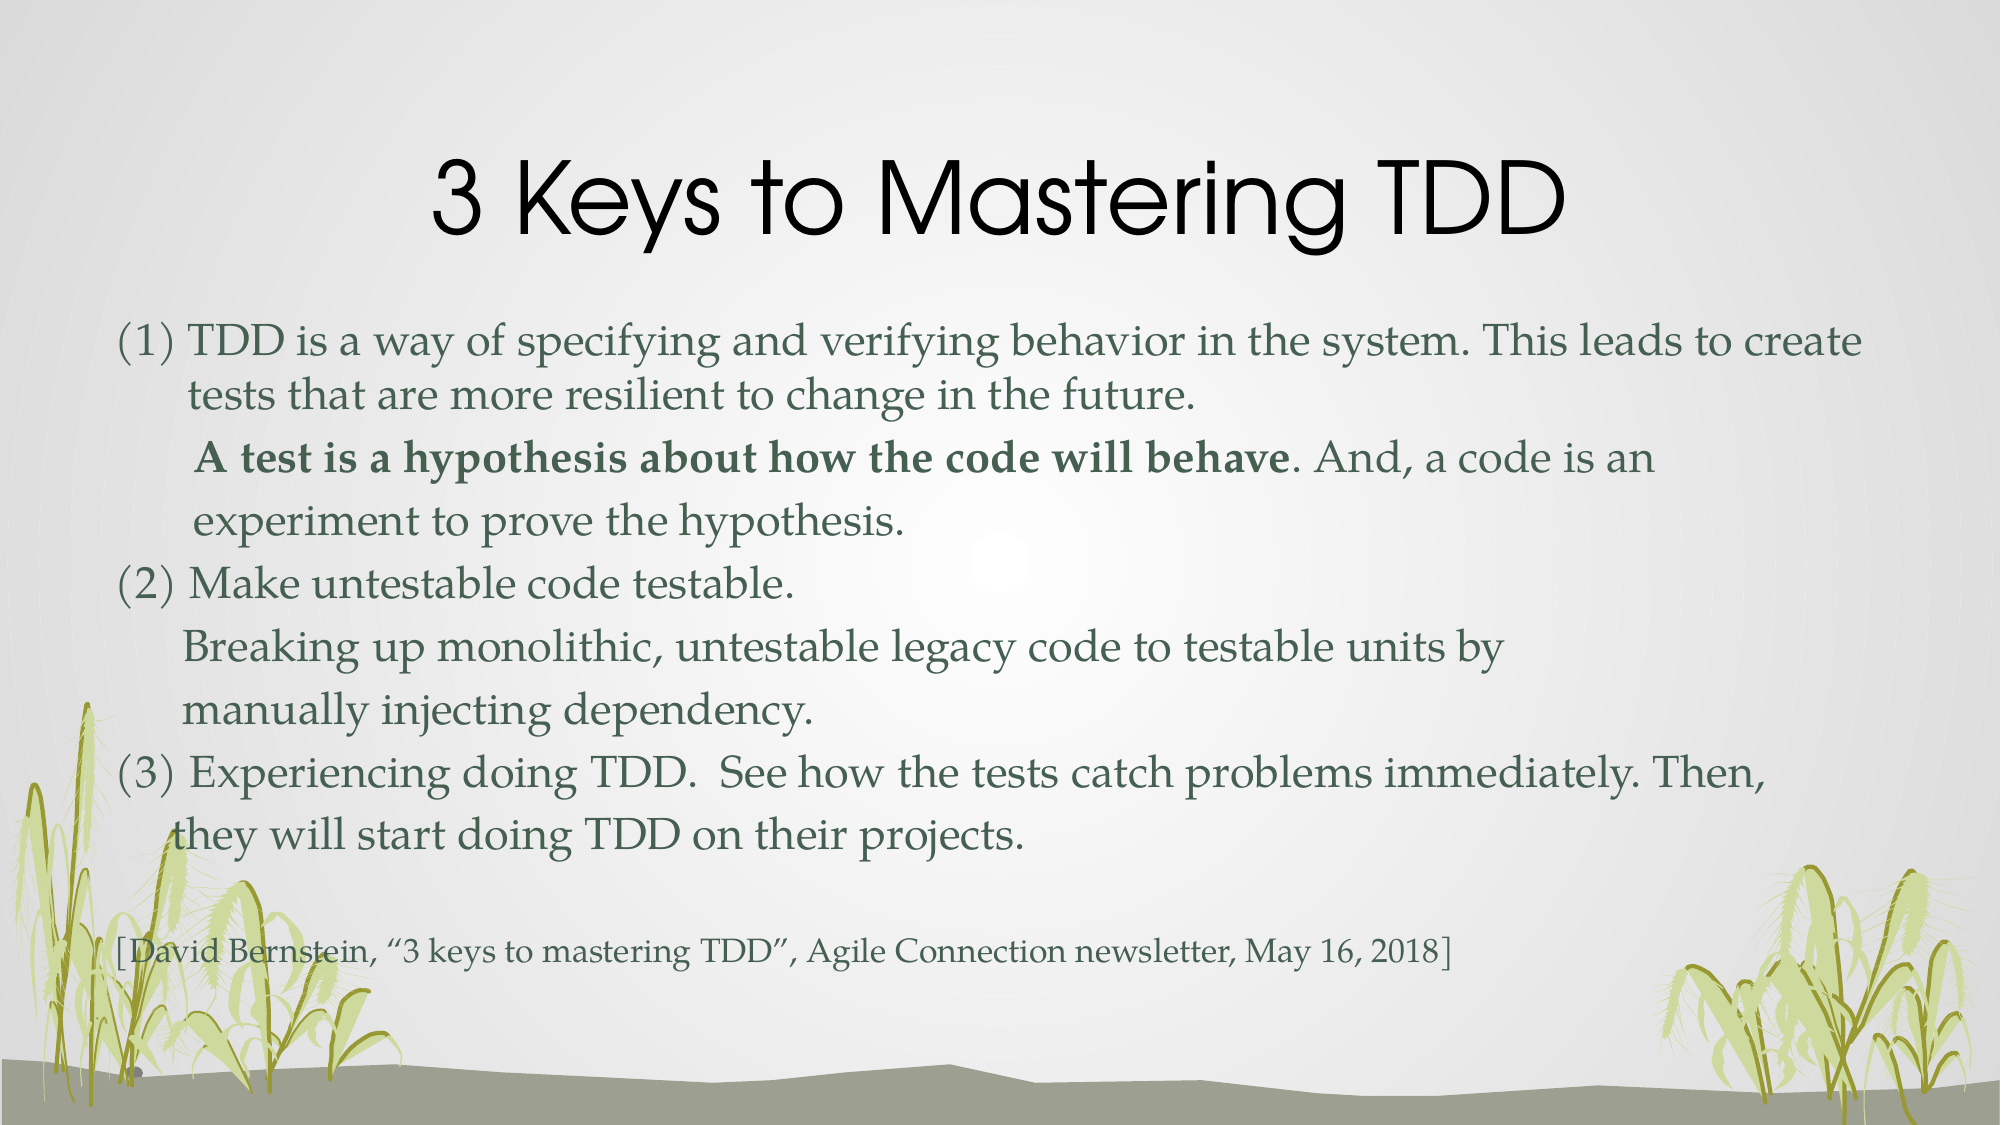

# 3 Keys to Mastering TDD
TDD is a way of specifying and verifying behavior in the system. This leads to create tests that are more resilient to change in the future.
       A test is a hypothesis about how the code will behave. And, a code is an
       experiment to prove the hypothesis.
(2) Make untestable code testable.
      Breaking up monolithic, untestable legacy code to testable units by
      manually injecting dependency.
(3) Experiencing doing TDD.  See how the tests catch problems immediately. Then,
     they will start doing TDD on their projects.

[David Bernstein, “3 keys to mastering TDD”, Agile Connection newsletter, May 16, 2018]